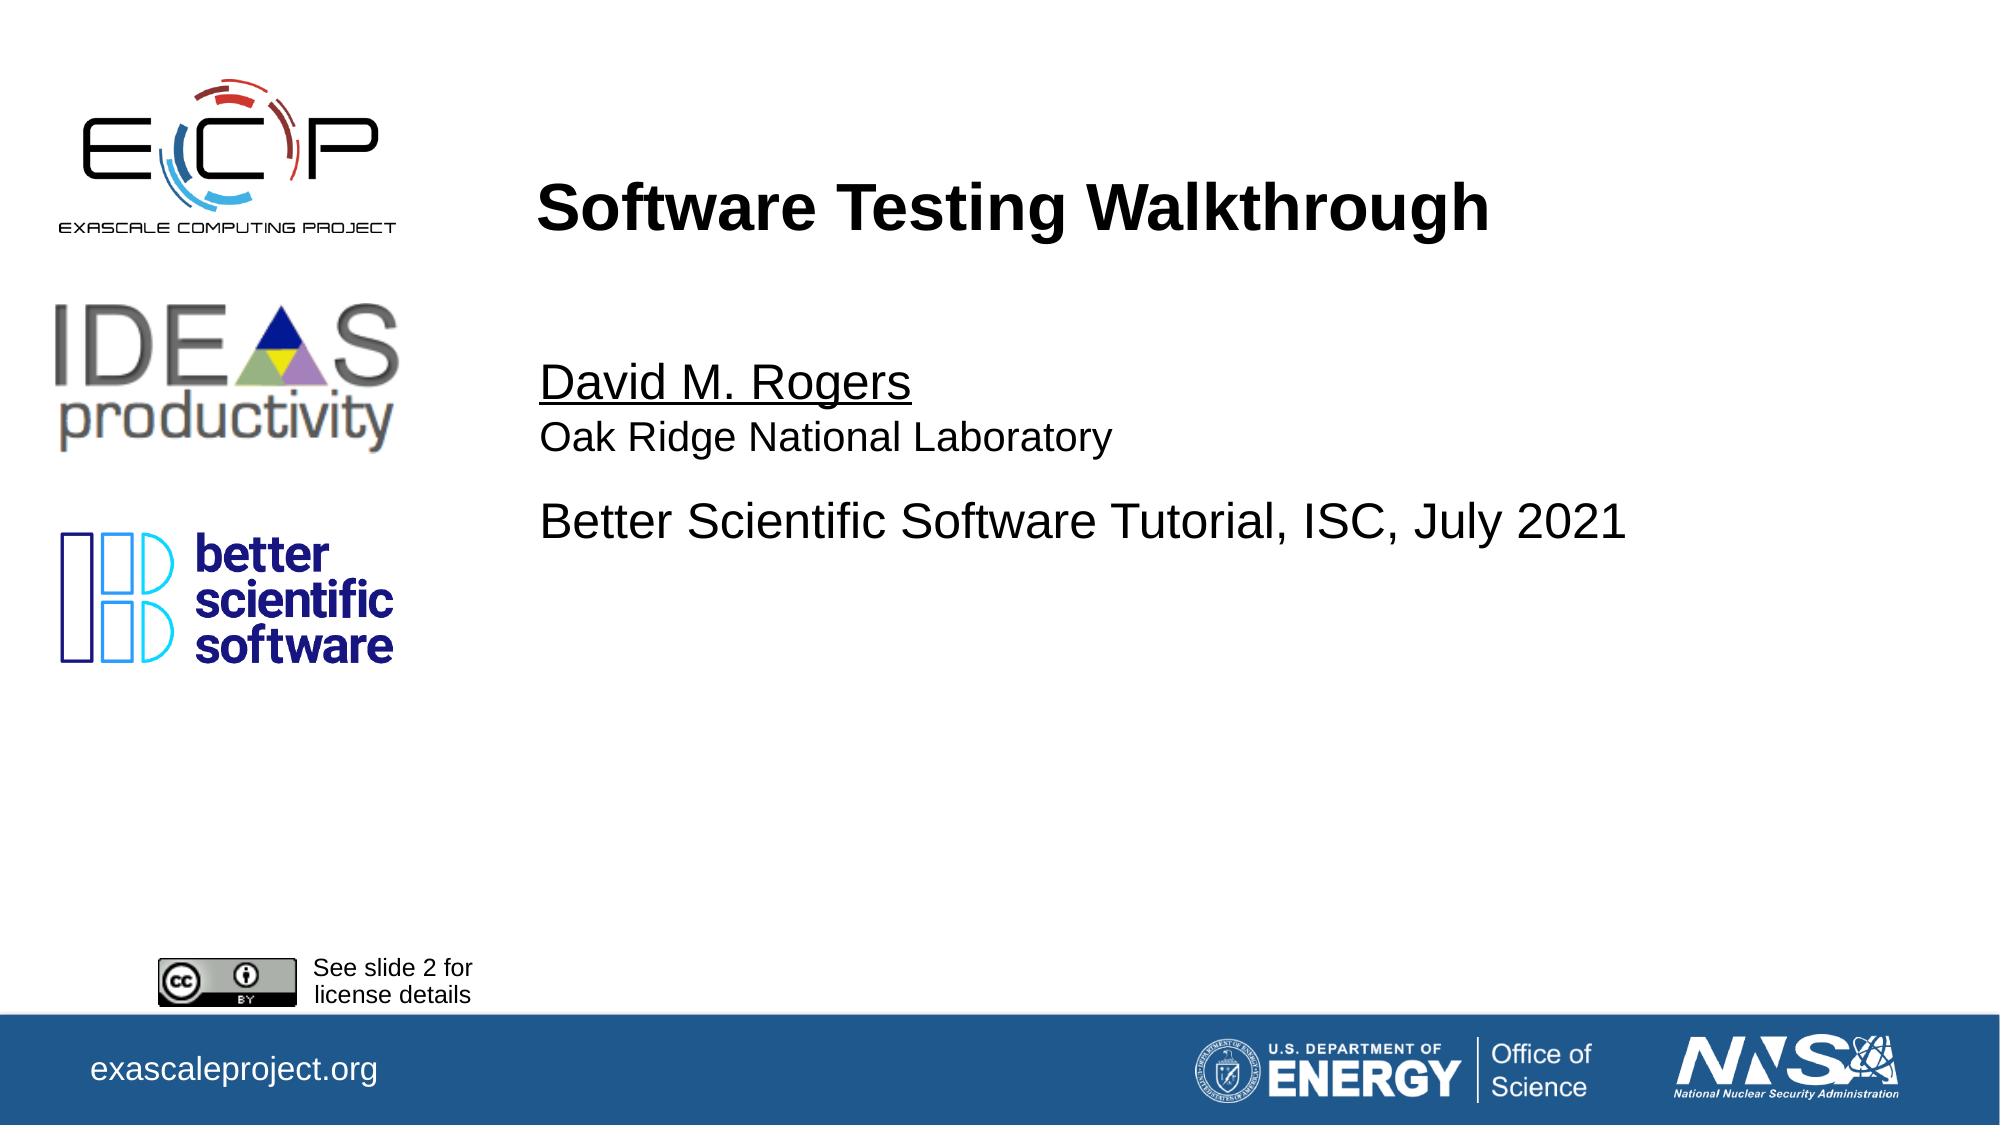

# Software Testing Walkthrough
David M. Rogers
Oak Ridge National Laboratory
Better Scientific Software Tutorial, ISC, July 2021